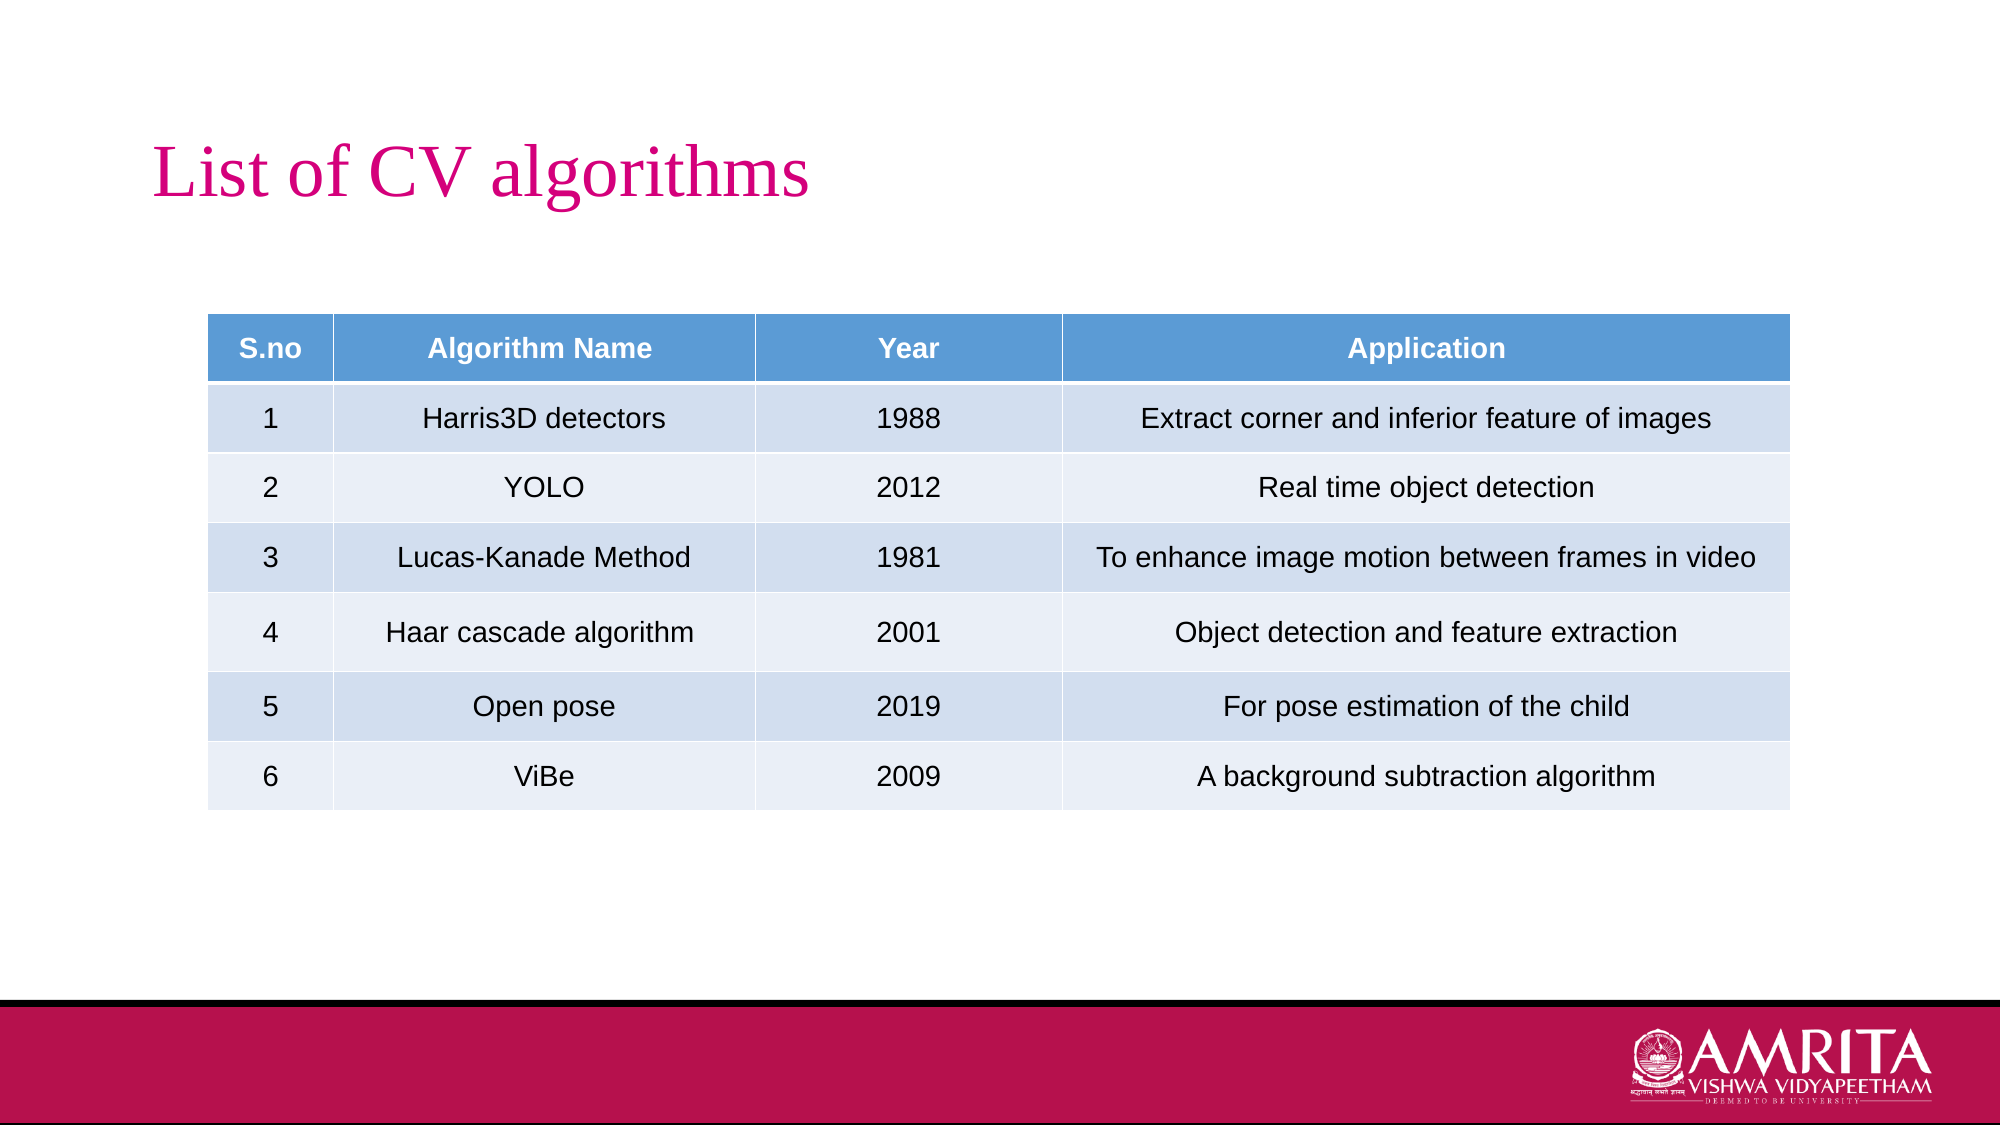

# List of CV algorithms
| S.no | Algorithm Name | Year | Application |
| --- | --- | --- | --- |
| 1 | Harris3D detectors | 1988 | Extract corner and inferior feature of images |
| 2 | YOLO | 2012 | Real time object detection |
| 3 | Lucas-Kanade Method | 1981 | To enhance image motion between frames in video |
| 4 | Haar cascade algorithm | 2001 | Object detection and feature extraction |
| 5 | Open pose | 2019 | For pose estimation of the child |
| 6 | ViBe | 2009 | A background subtraction algorithm |